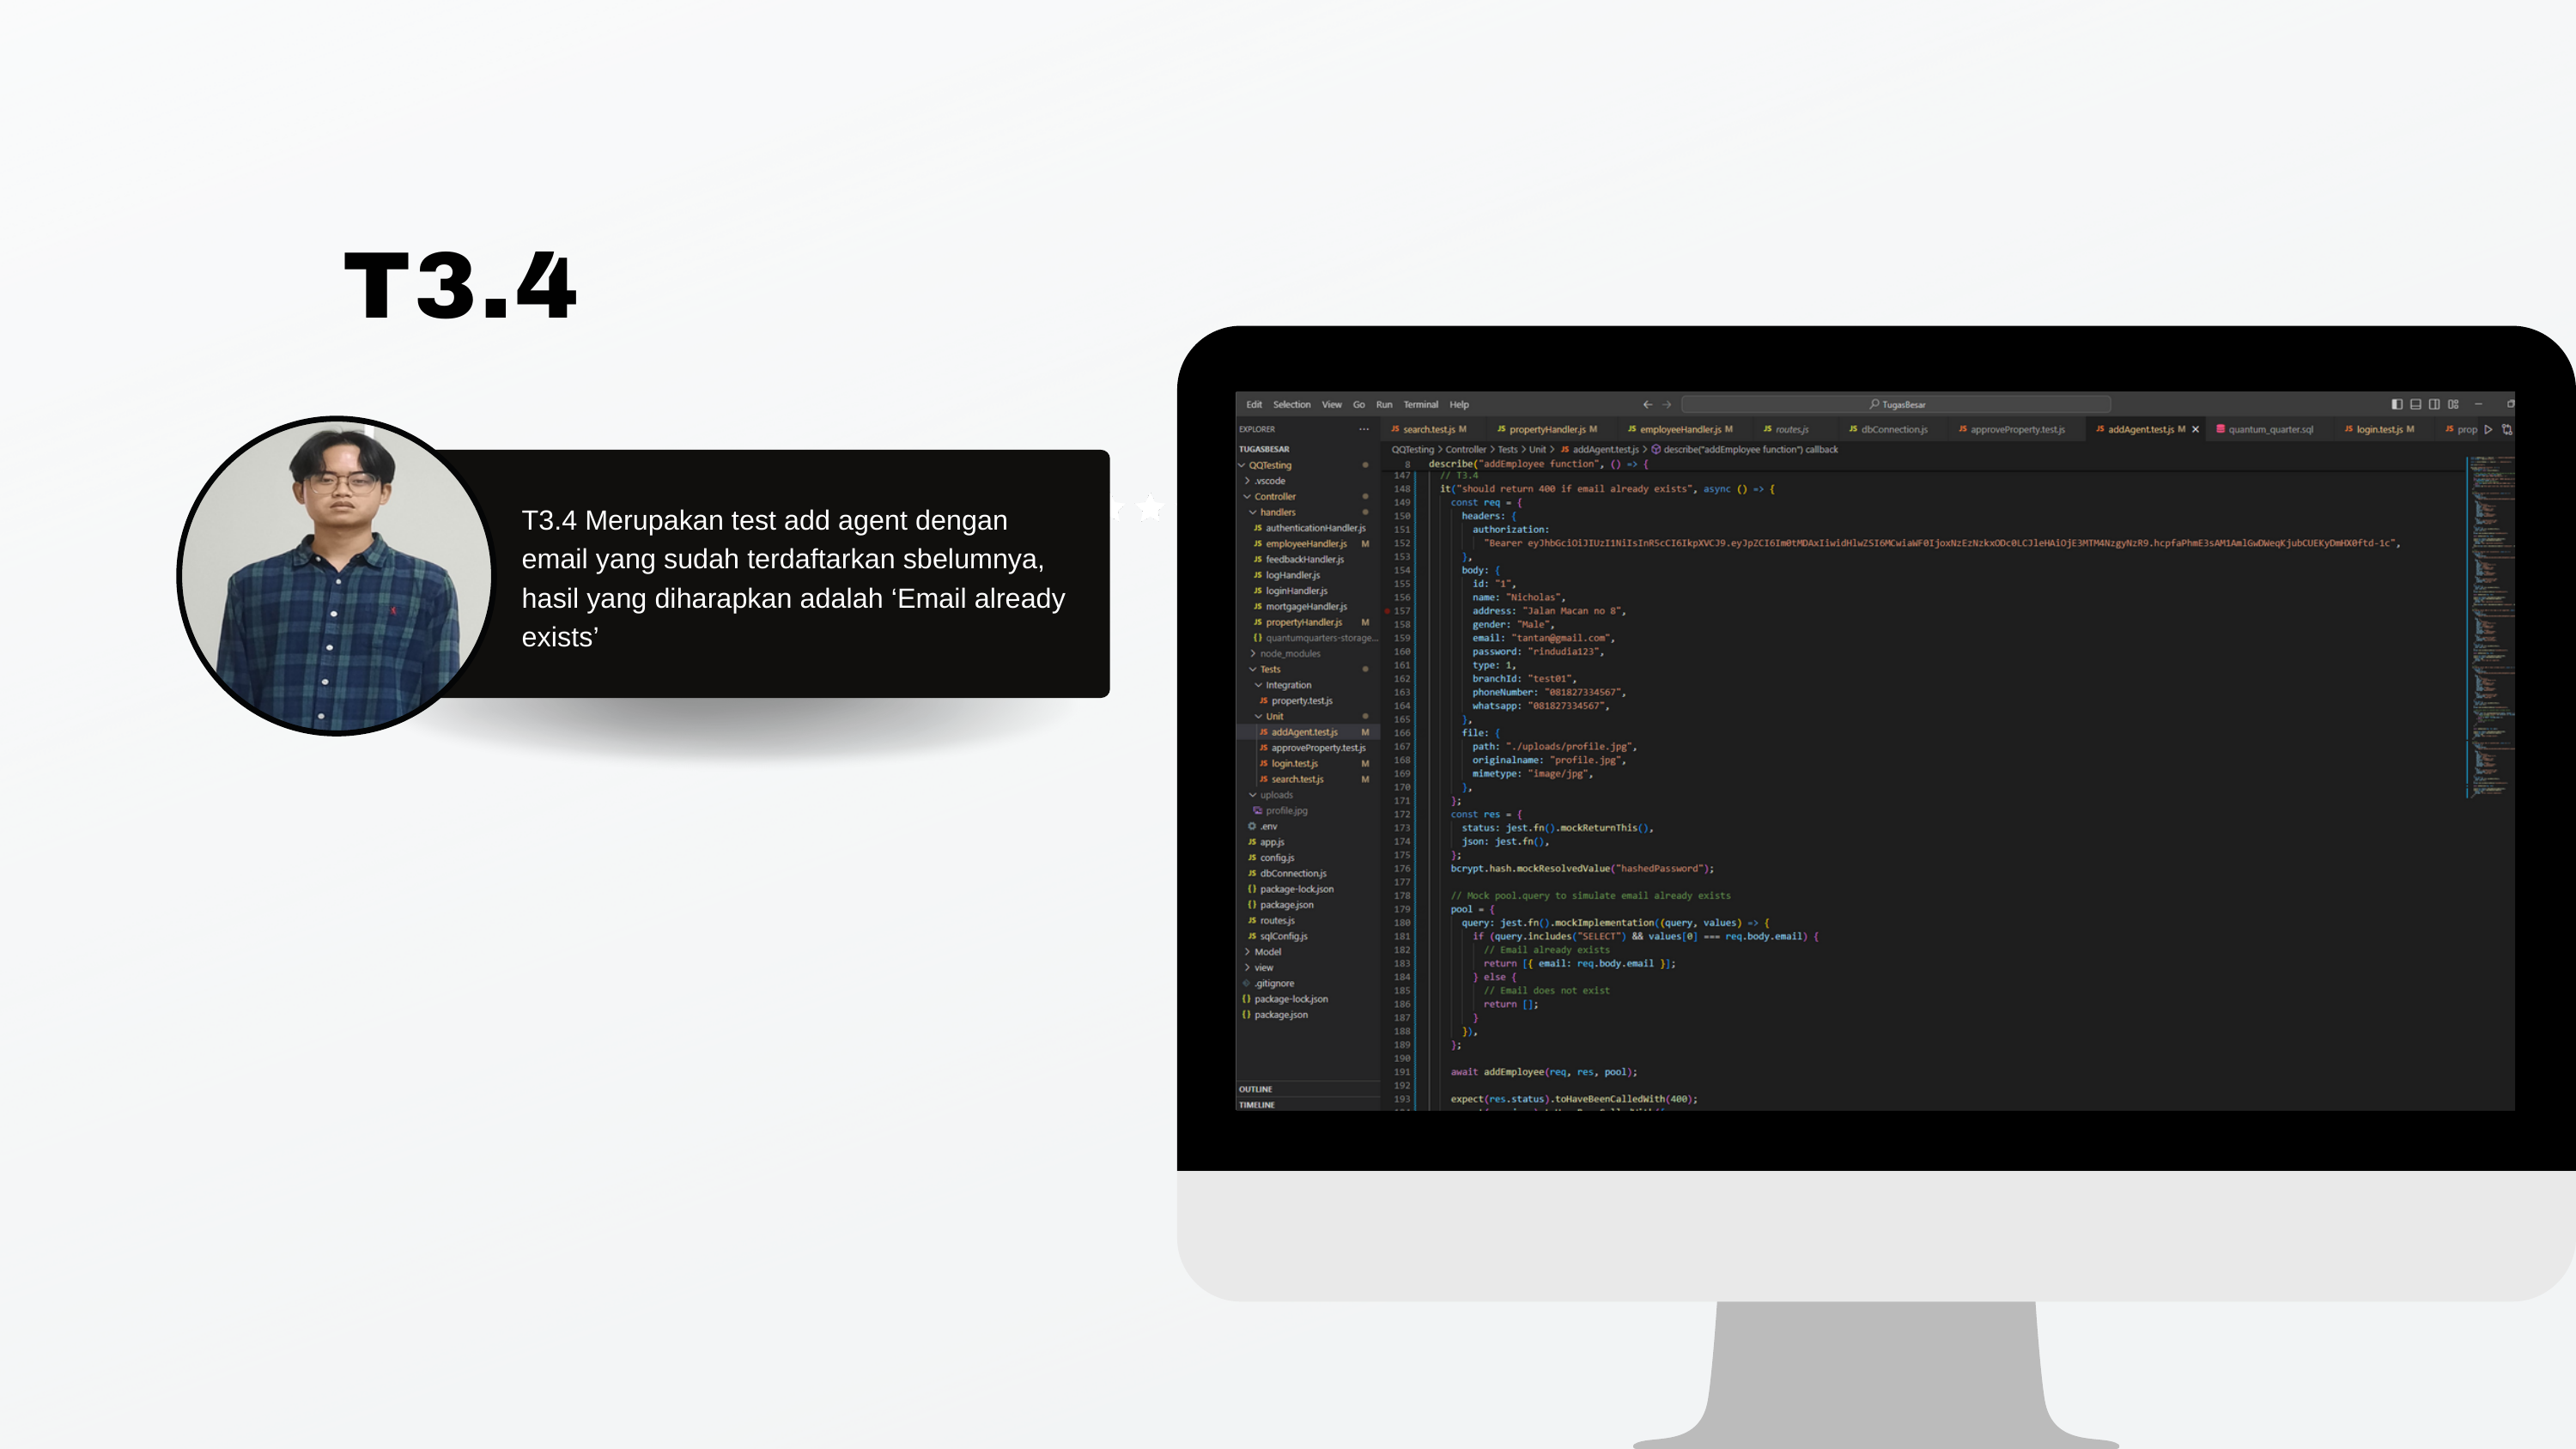

T3.4

T3.4 Merupakan test add agent dengan email yang sudah terdaftarkan sbelumnya, hasil yang diharapkan adalah ‘Email already exists’